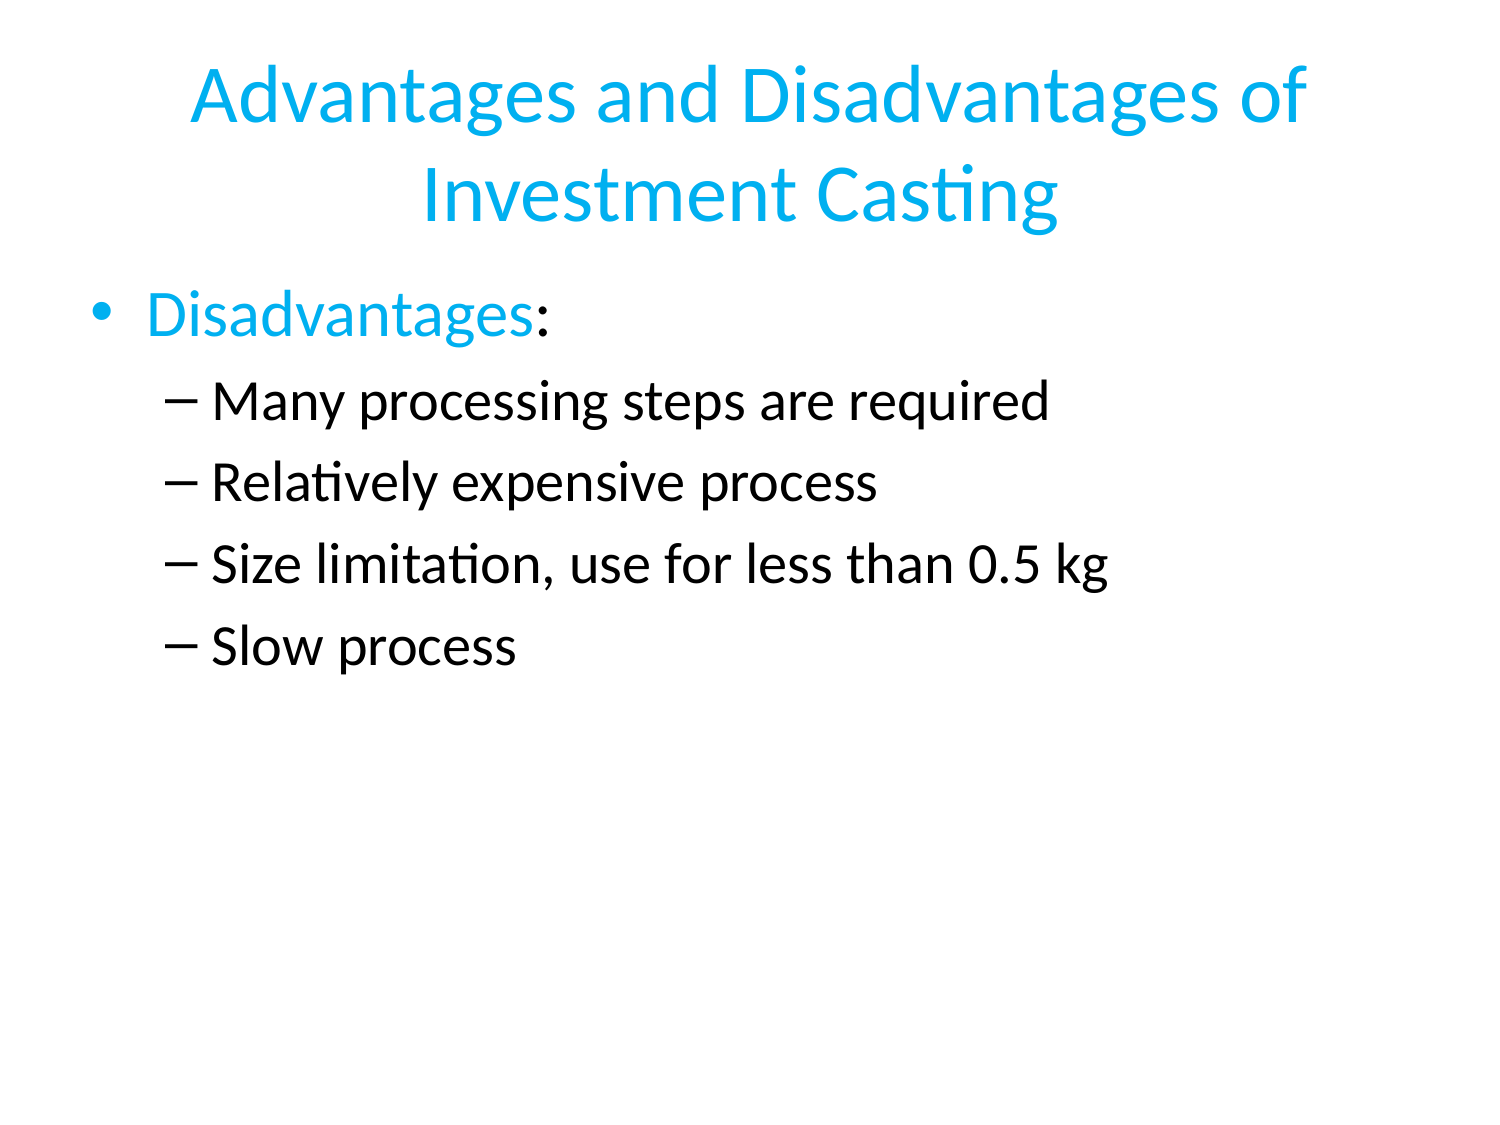

# Advantages and Disadvantages of Investment Casting
Disadvantages:
Many processing steps are required
Relatively expensive process
Size limitation, use for less than 0.5 kg
Slow process